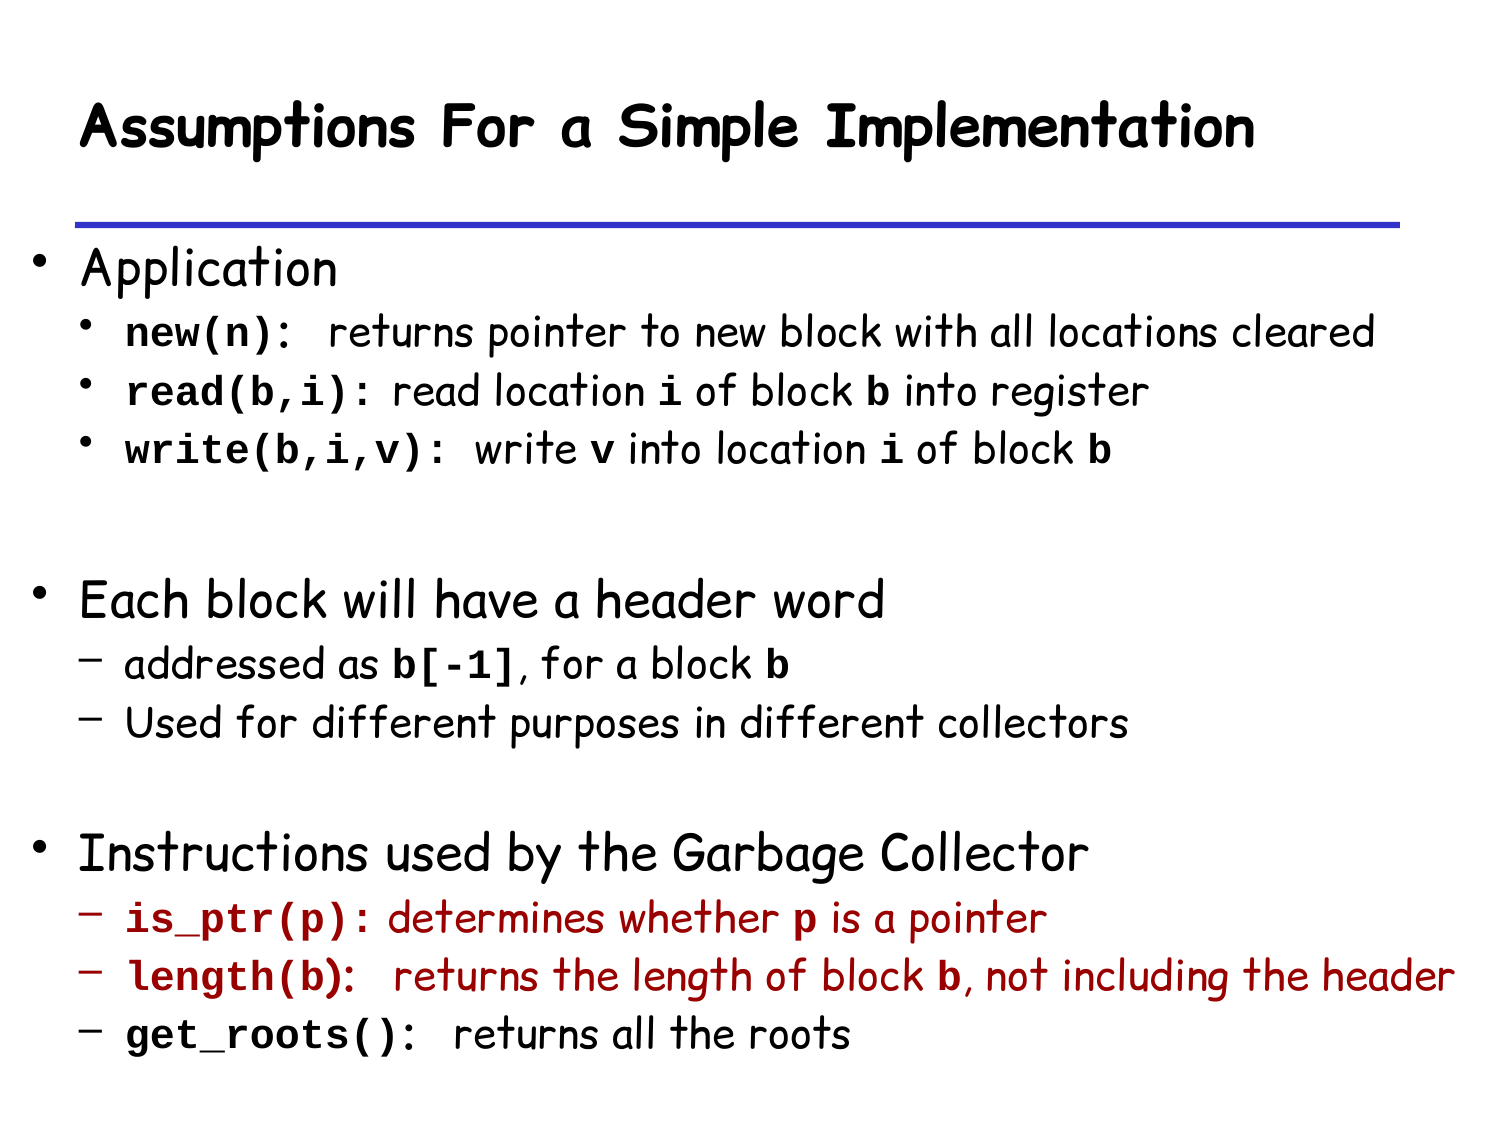

# Assumptions For a Simple Implementation
Application
new(n):  returns pointer to new block with all locations cleared
read(b,i): read location i of block b into register
write(b,i,v): write v into location i of block b

Each block will have a header word
addressed as b[-1], for a block b
Used for different purposes in different collectors

Instructions used by the Garbage Collector
is_ptr(p): determines whether p is a pointer
length(b):  returns the length of block b, not including the header
get_roots():  returns all the roots